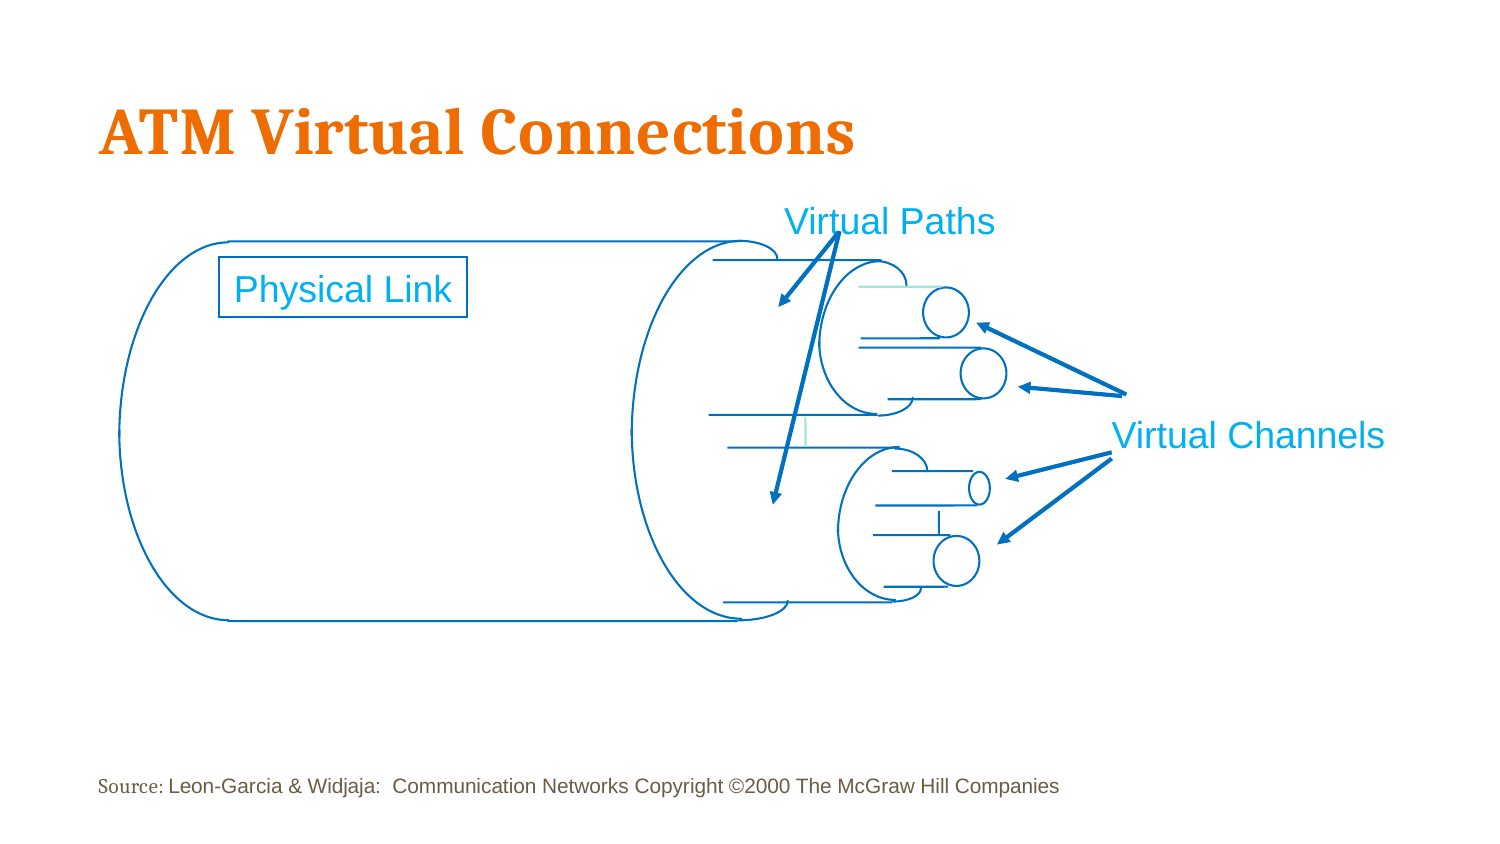

ATM Virtual Connections
Virtual Paths

Physical Link

Virtual Channels

92
Source: Leon-Garcia & Widjaja:  Communication Networks Copyright ©2000 The McGraw Hill Companies